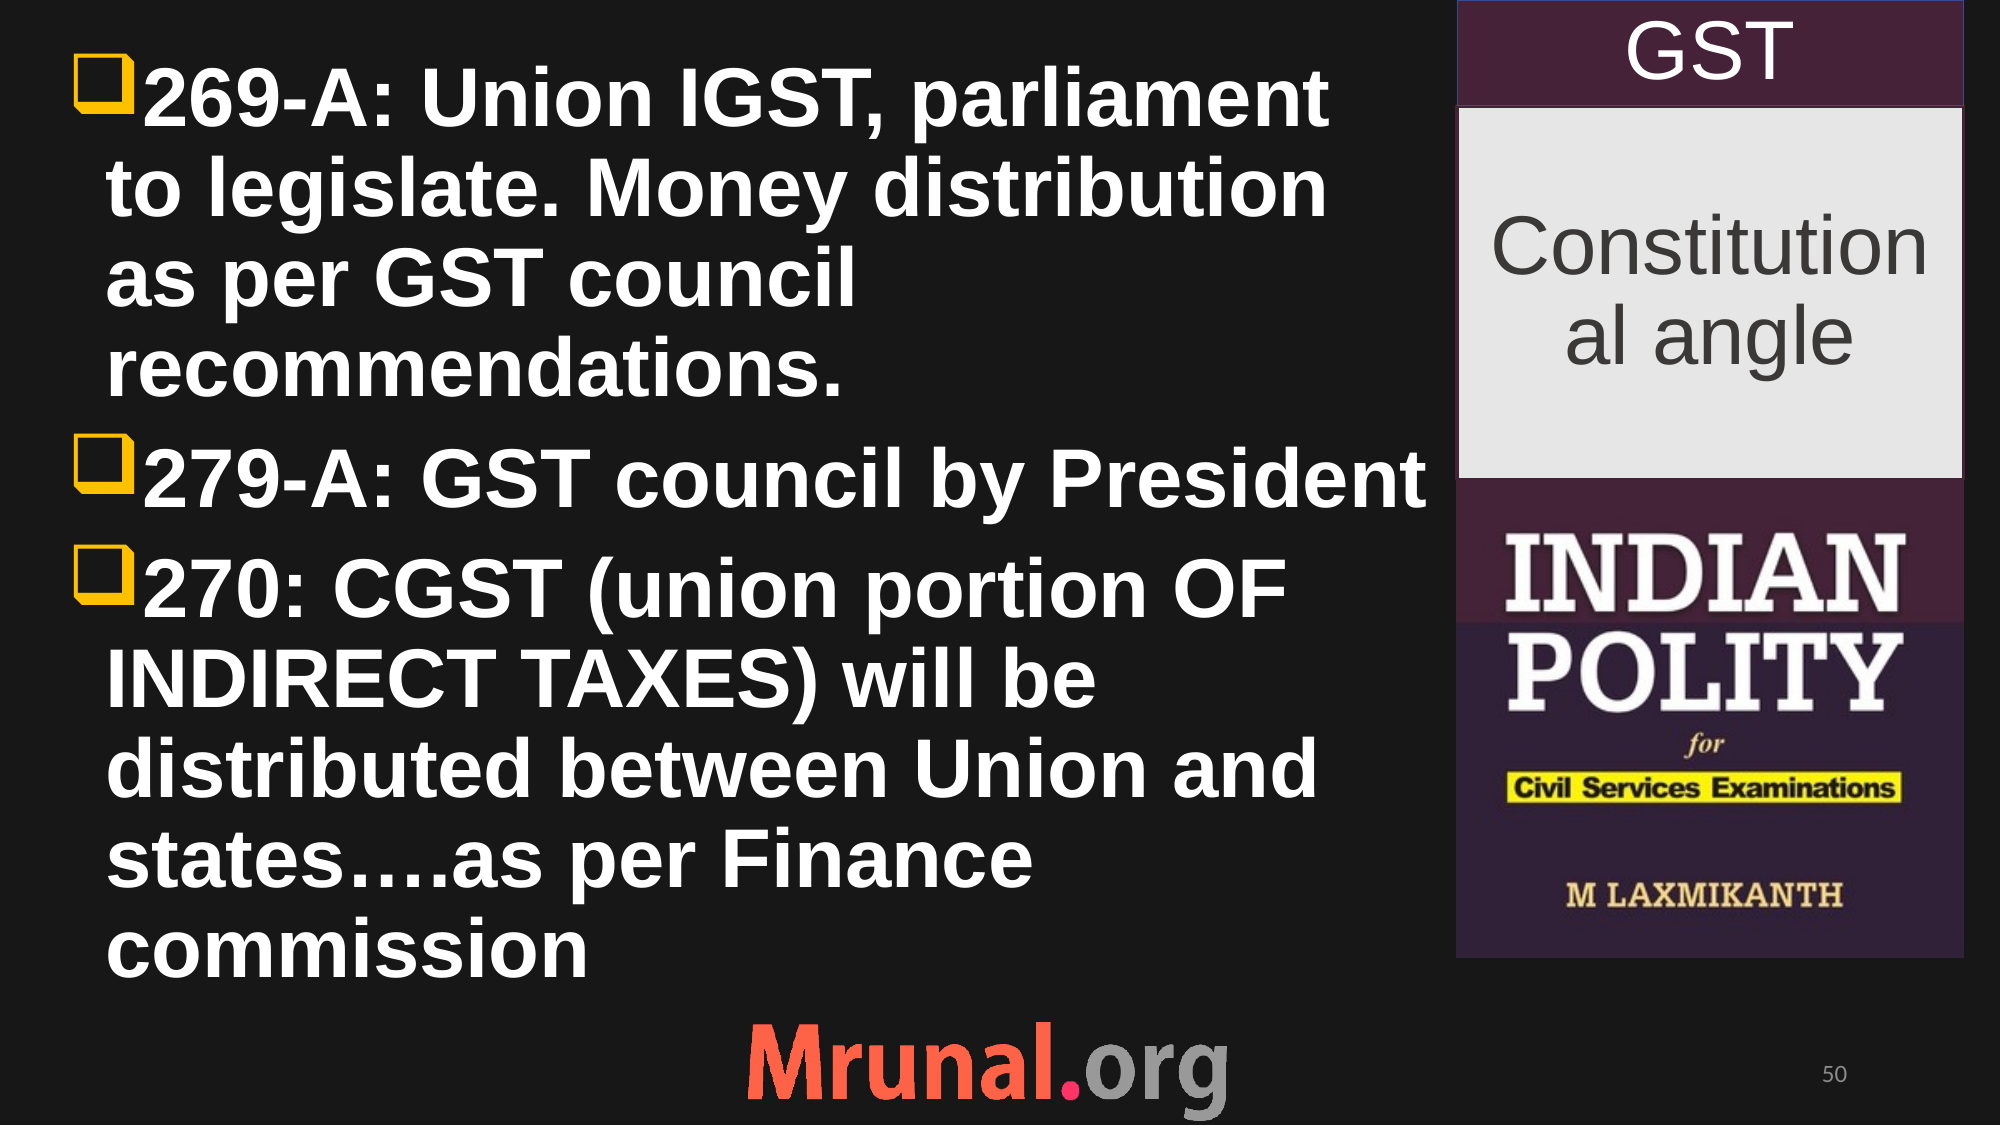

GST
269-A: Union IGST, parliament to legislate. Money distribution as per GST council recommendations.
279-A: GST council by President
270: CGST (union portion OF INDIRECT TAXES) will be distributed between Union and states….as per Finance commission
# Constitutional angle
50